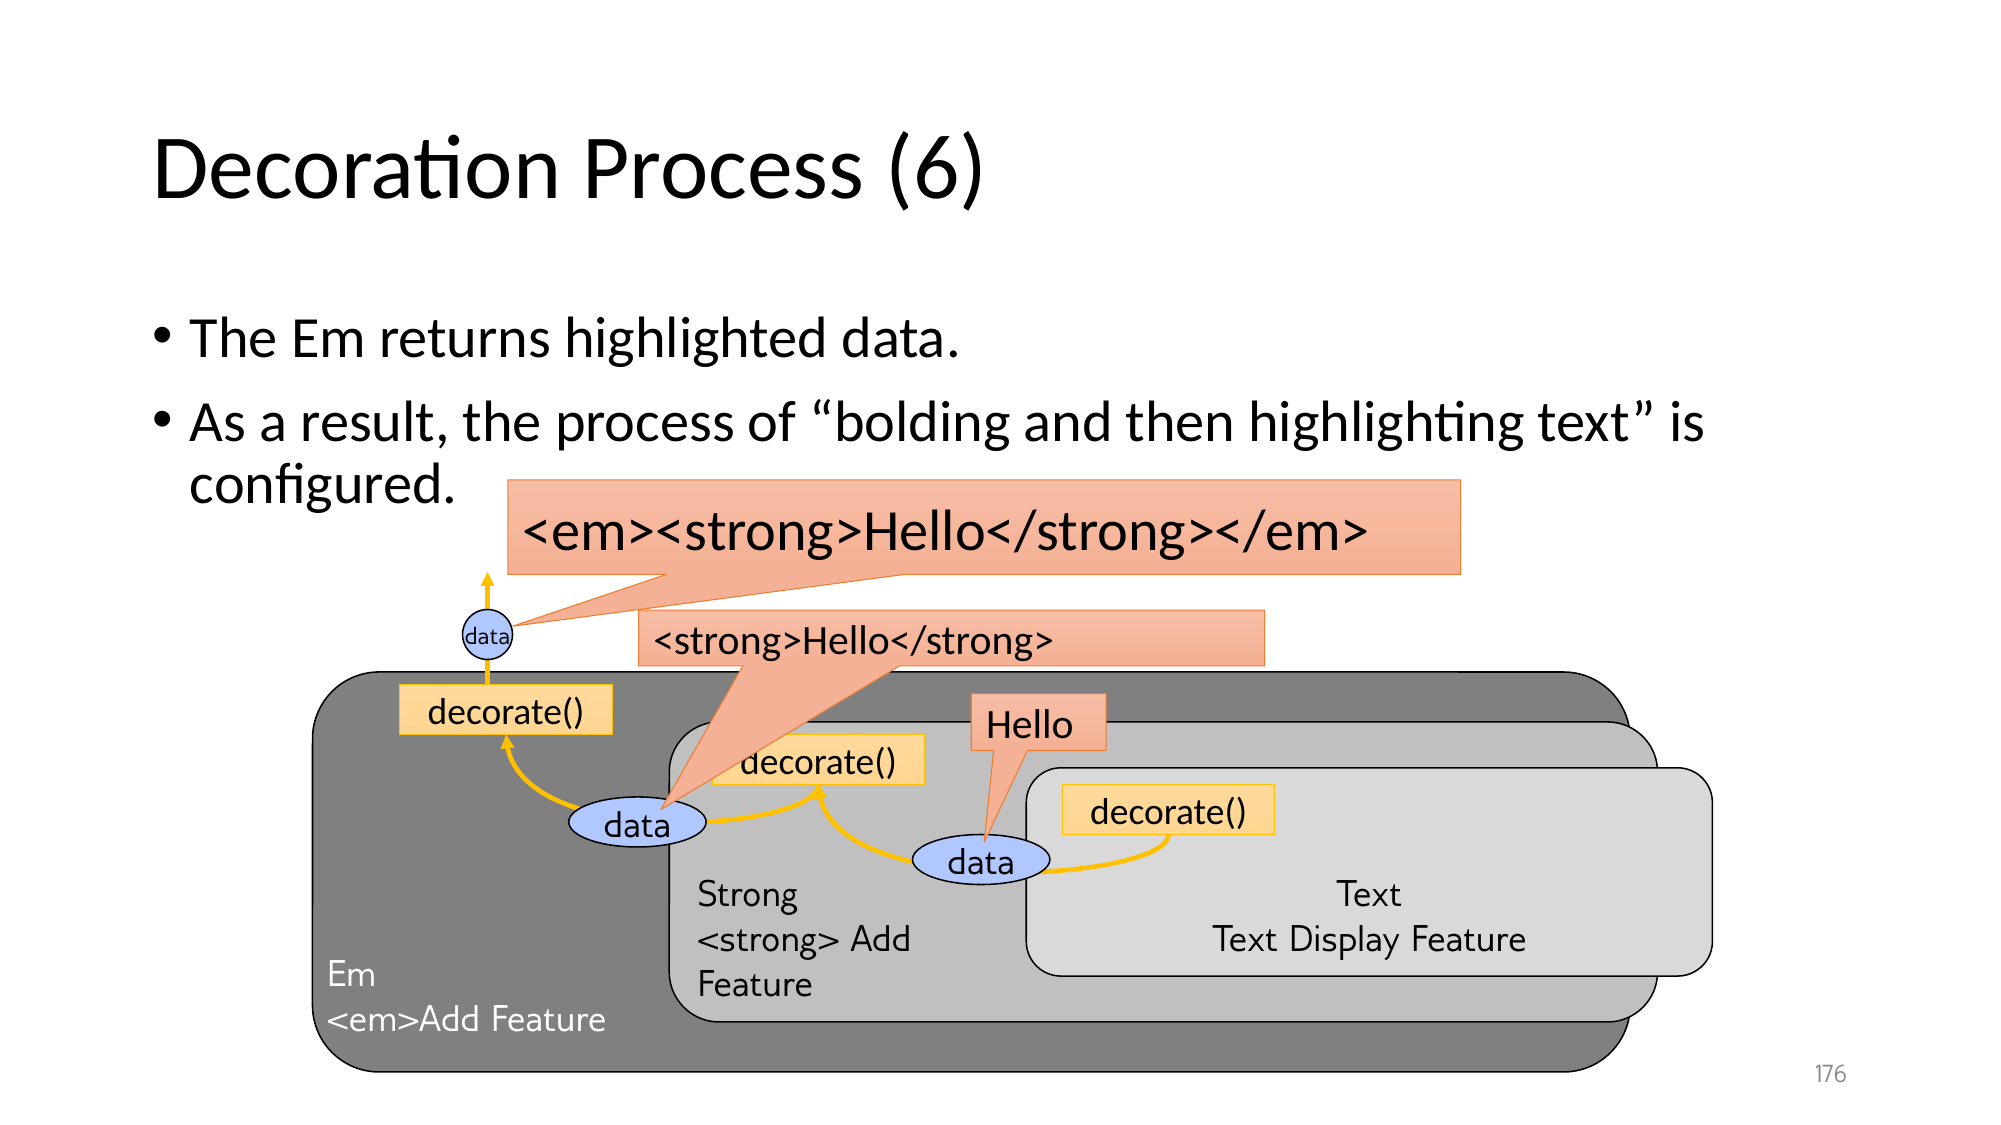

# Decoration Process (6)
The Em returns highlighted data.
As a result, the process of “bolding and then highlighting text” is configured.

<em><strong>Hello</strong></em>

data
<strong>Hello</strong>

decorate()
Hello

decorate()
Text
Text Display Feature
decorate()
data
data
Strong
<strong> Add Feature
Em
<em>Add Feature

176